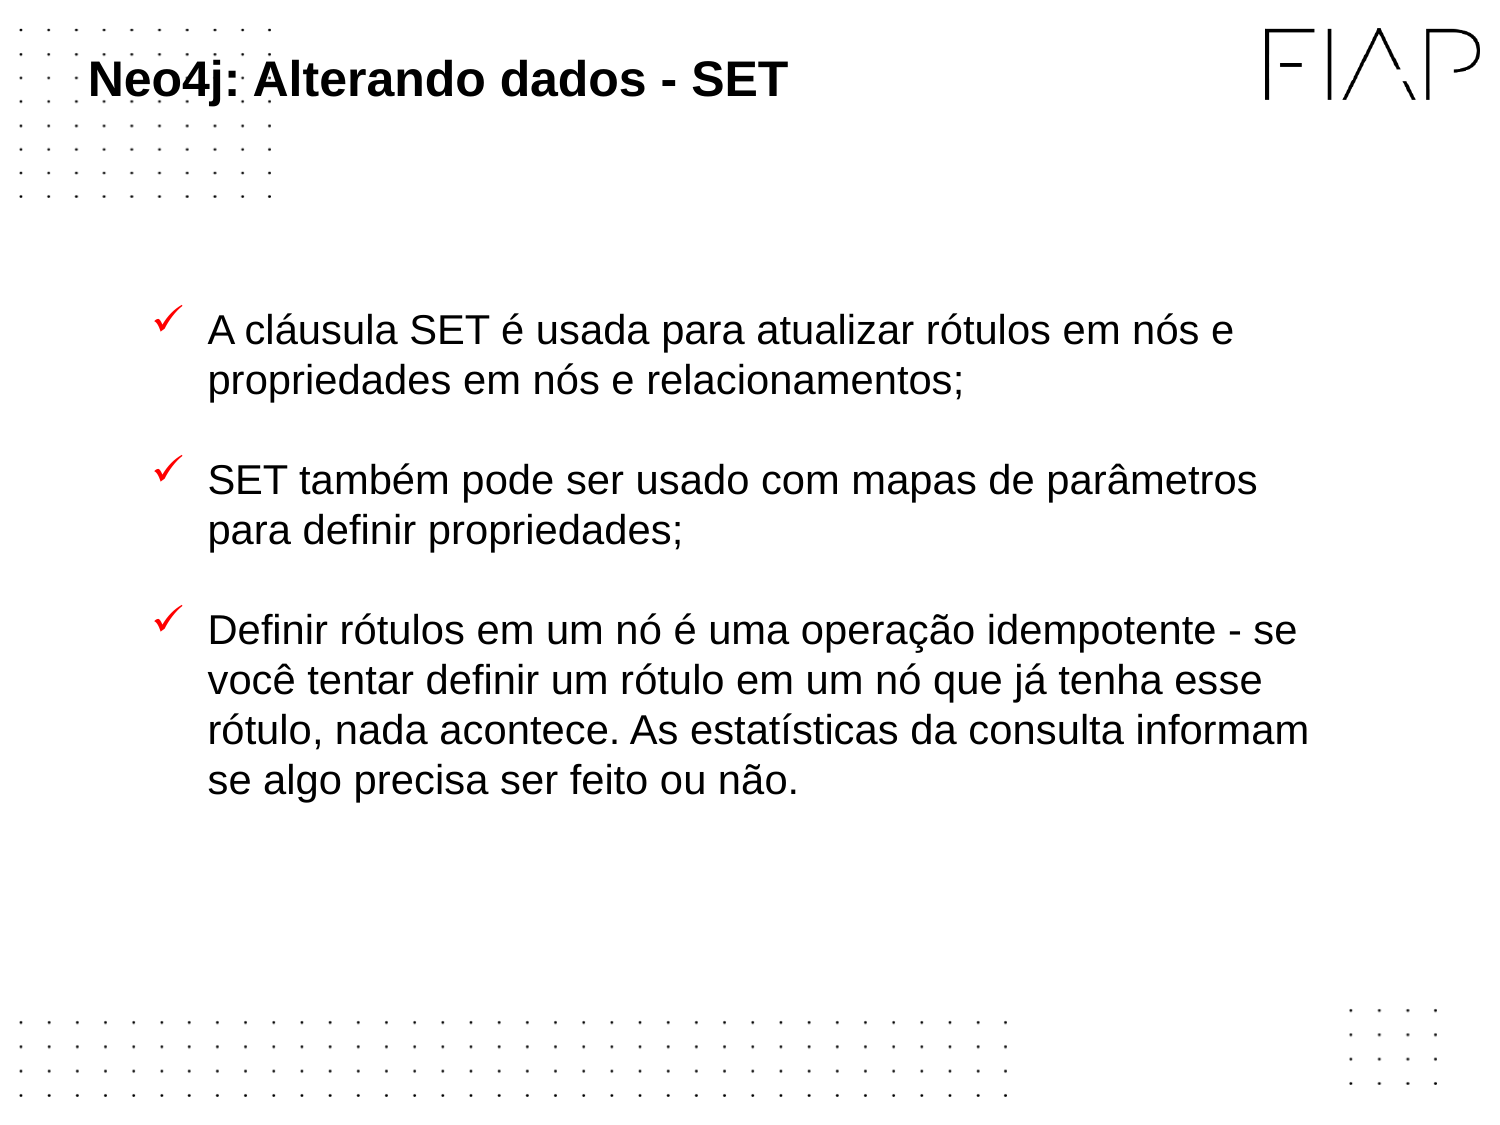

# Neo4j: Alterando dados - SET
A cláusula SET é usada para atualizar rótulos em nós e propriedades em nós e relacionamentos;

SET também pode ser usado com mapas de parâmetros para definir propriedades;

Definir rótulos em um nó é uma operação idempotente - se você tentar definir um rótulo em um nó que já tenha esse rótulo, nada acontece. As estatísticas da consulta informam se algo precisa ser feito ou não.